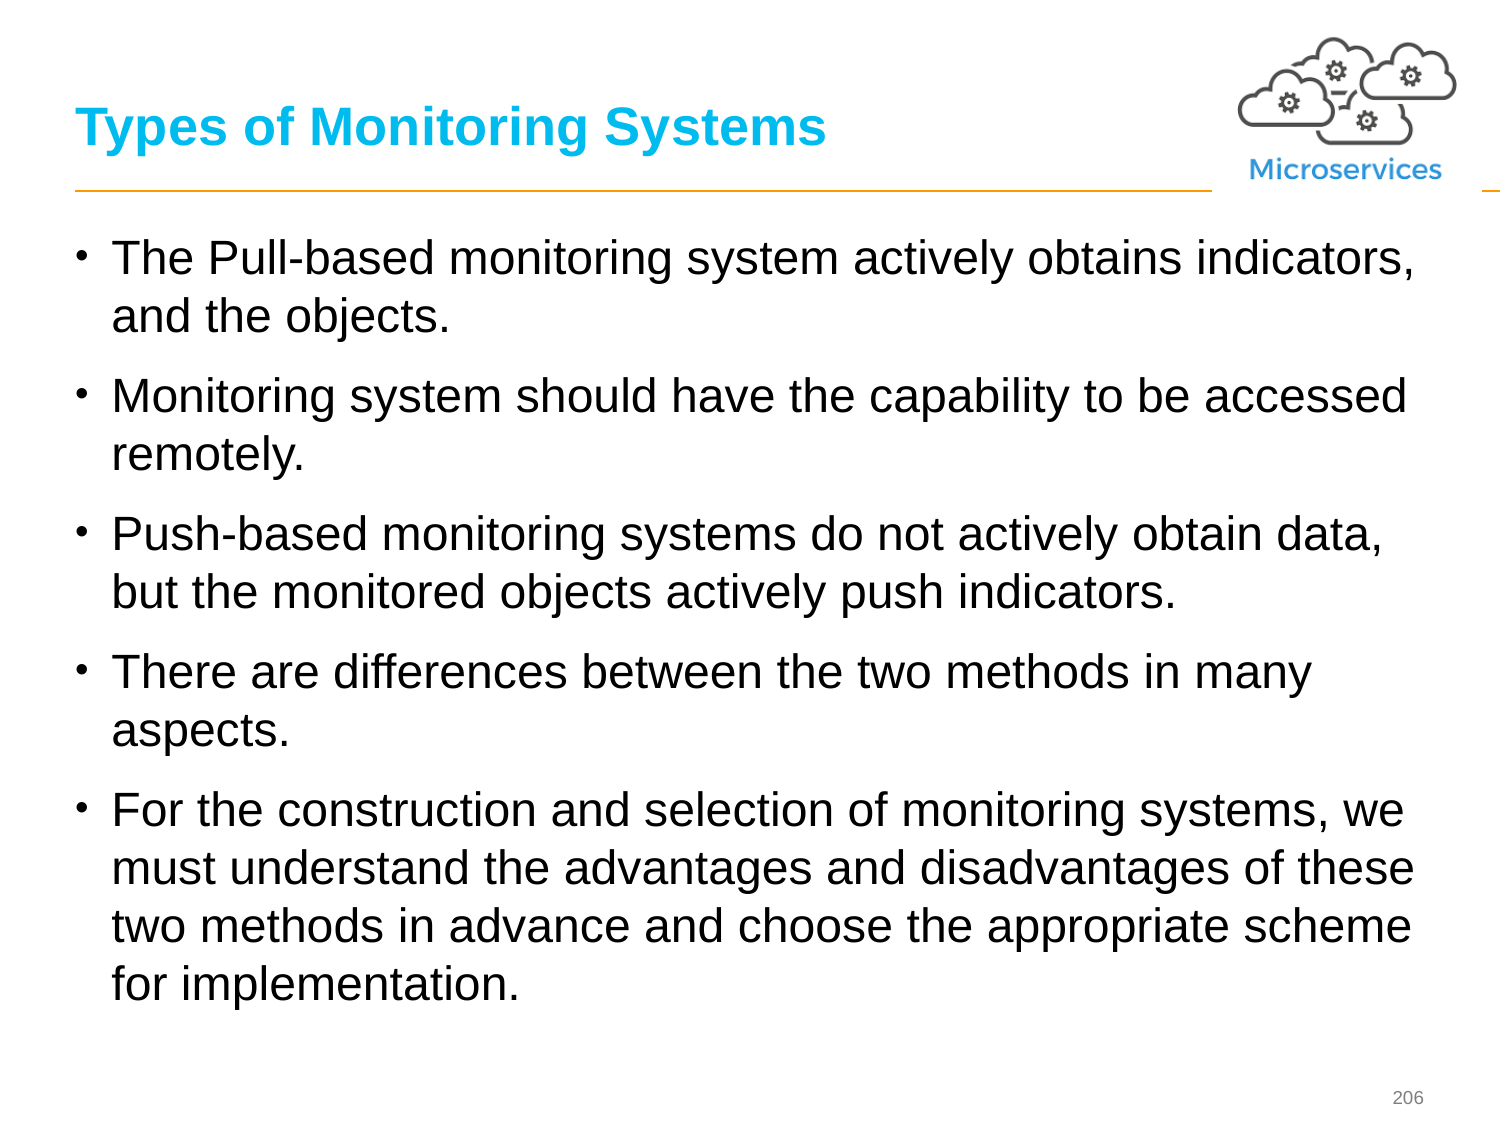

# Types of Monitoring Systems
The Pull-based monitoring system actively obtains indicators, and the objects.
Monitoring system should have the capability to be accessed remotely.
Push-based monitoring systems do not actively obtain data, but the monitored objects actively push indicators.
There are differences between the two methods in many aspects.
For the construction and selection of monitoring systems, we must understand the advantages and disadvantages of these two methods in advance and choose the appropriate scheme for implementation.